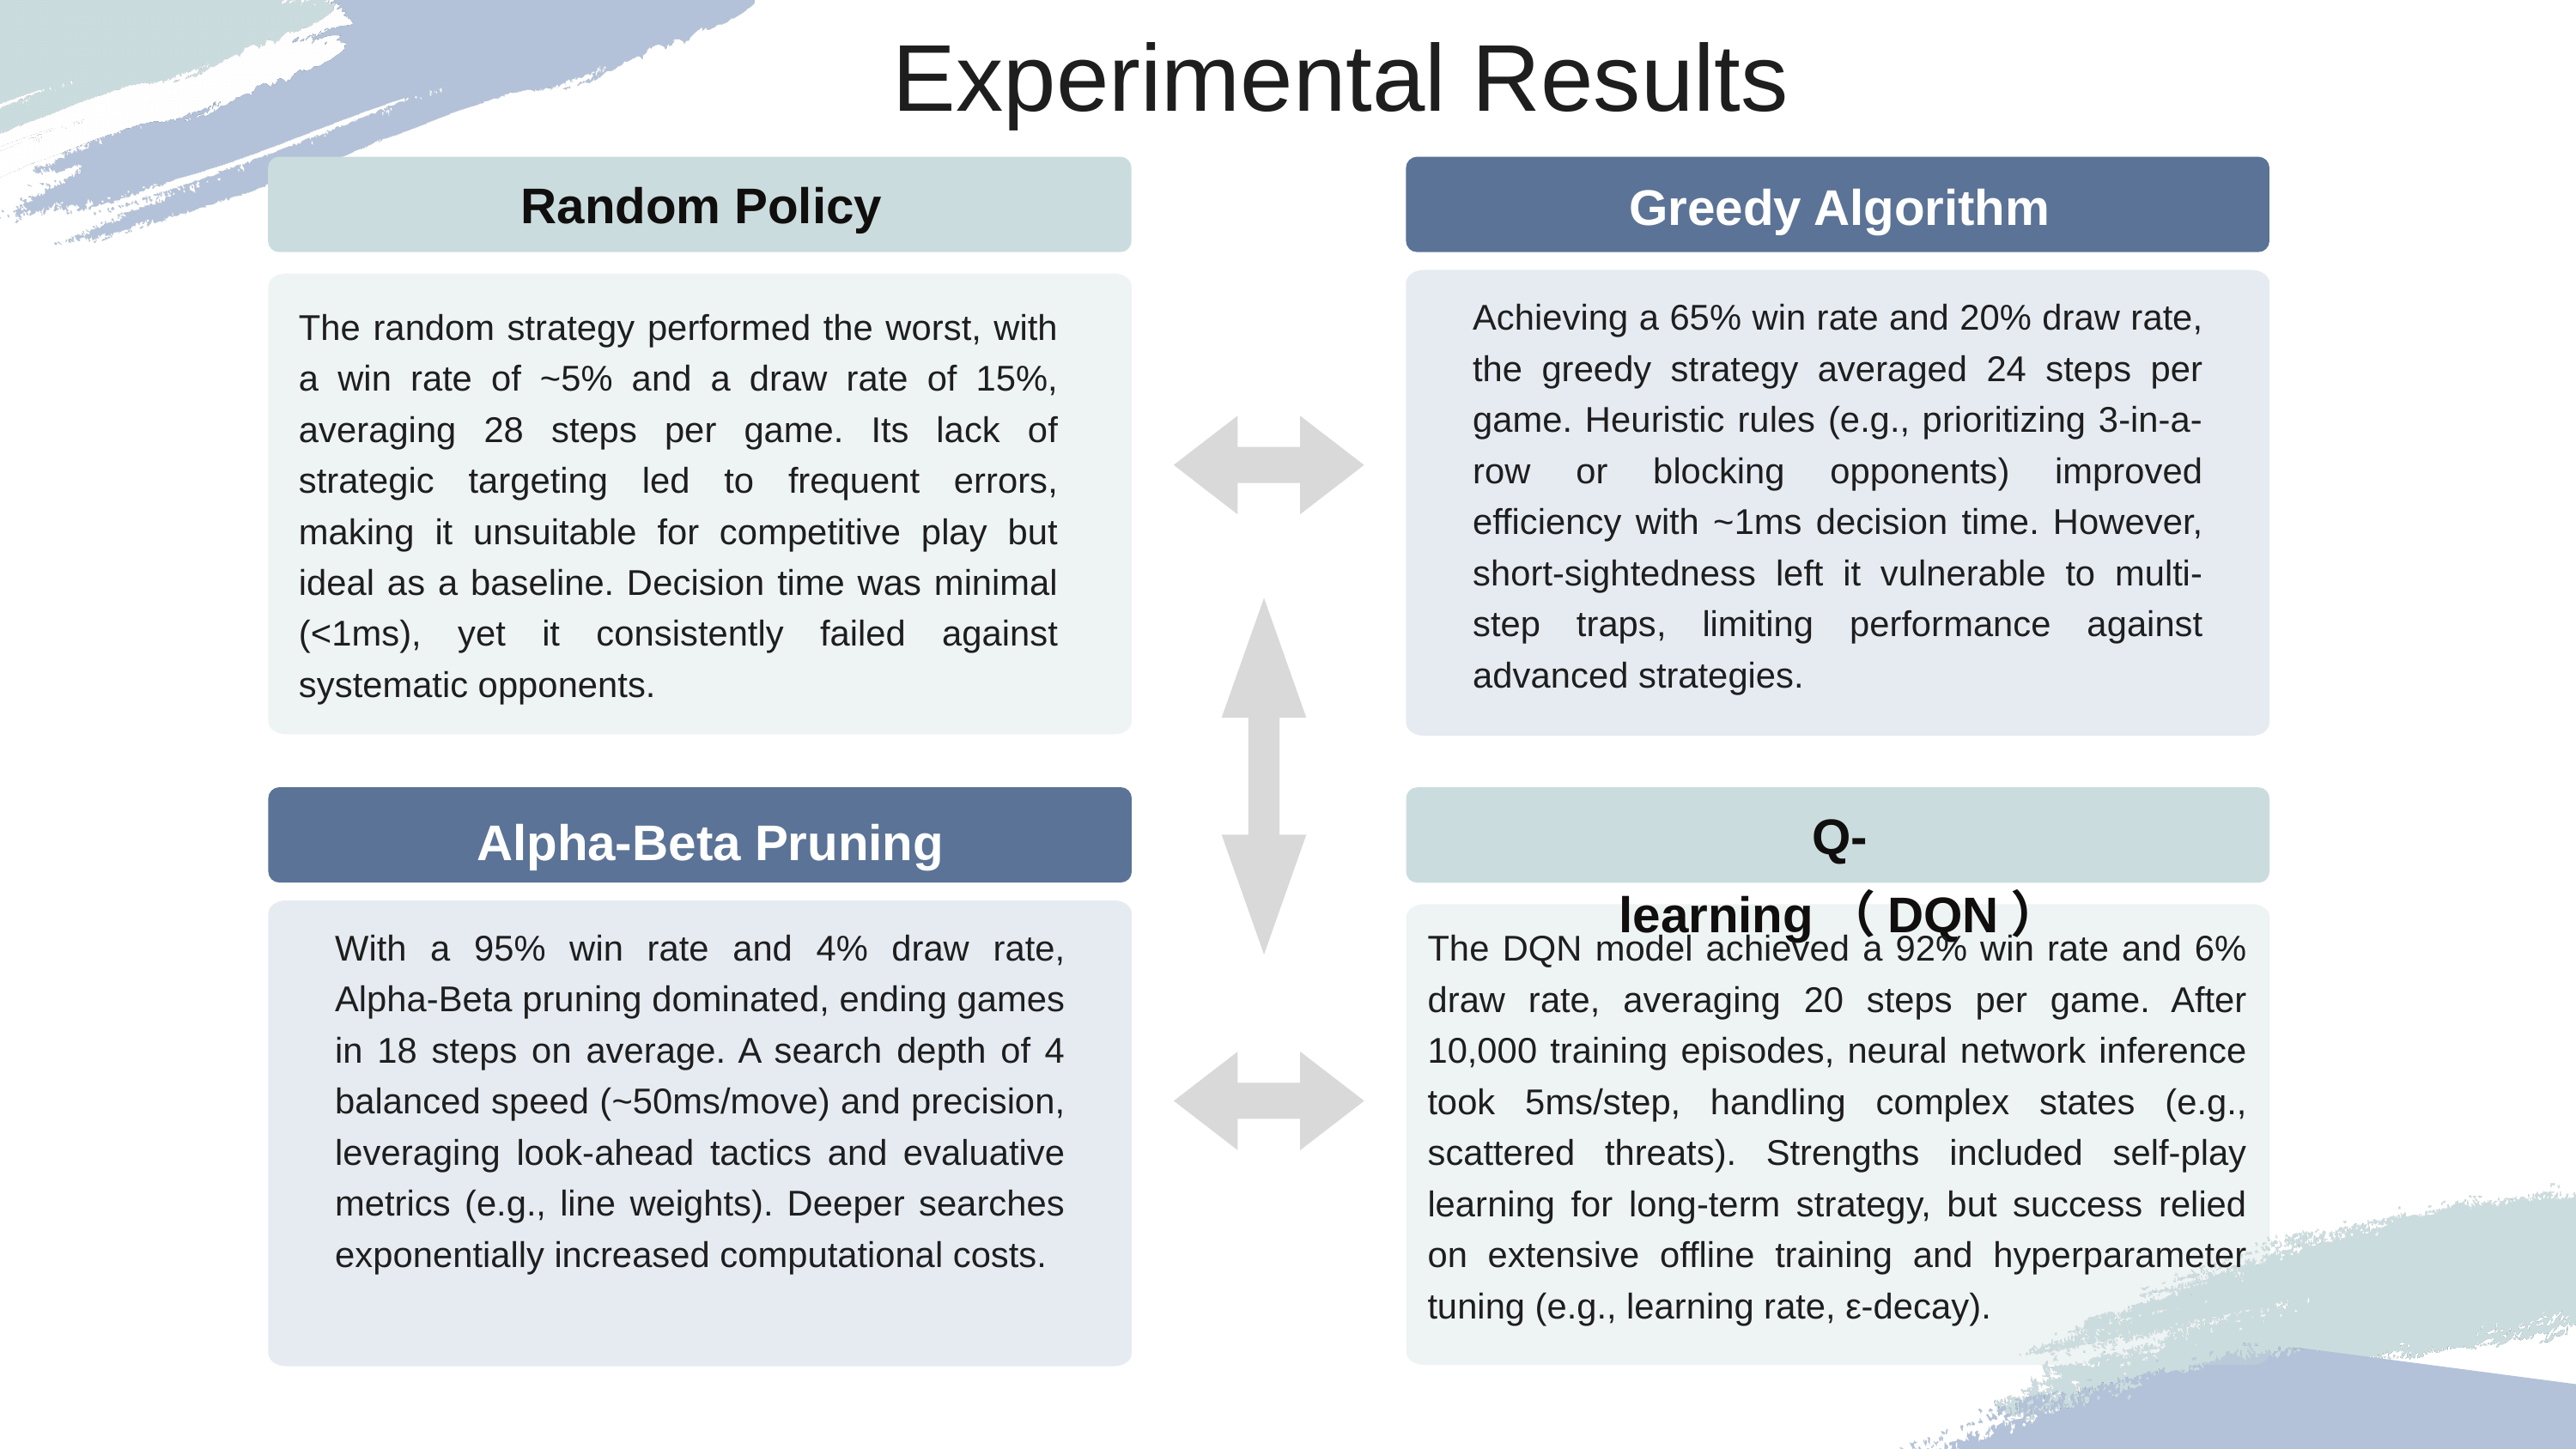

Experimental Results
Random Policy

Greedy Algorithm

Achieving a 65% win rate and 20% draw rate, the greedy strategy averaged 24 steps per game. Heuristic rules (e.g., prioritizing 3-in-a-row or blocking opponents) improved efficiency with ~1ms decision time. However, short-sightedness left it vulnerable to multi-step traps, limiting performance against advanced strategies.
The random strategy performed the worst, with a win rate of ~5% and a draw rate of 15%, averaging 28 steps per game. Its lack of strategic targeting led to frequent errors, making it unsuitable for competitive play but ideal as a baseline. Decision time was minimal (<1ms), yet it consistently failed against systematic opponents.

Q-learning（DQN）

Alpha-Beta Pruning

With a 95% win rate and 4% draw rate, Alpha-Beta pruning dominated, ending games in 18 steps on average. A search depth of 4 balanced speed (~50ms/move) and precision, leveraging look-ahead tactics and evaluative metrics (e.g., line weights). Deeper searches exponentially increased computational costs.
The DQN model achieved a 92% win rate and 6% draw rate, averaging 20 steps per game. After 10,000 training episodes, neural network inference took 5ms/step, handling complex states (e.g., scattered threats). Strengths included self-play learning for long-term strategy, but success relied on extensive offline training and hyperparameter tuning (e.g., learning rate, ε-decay).